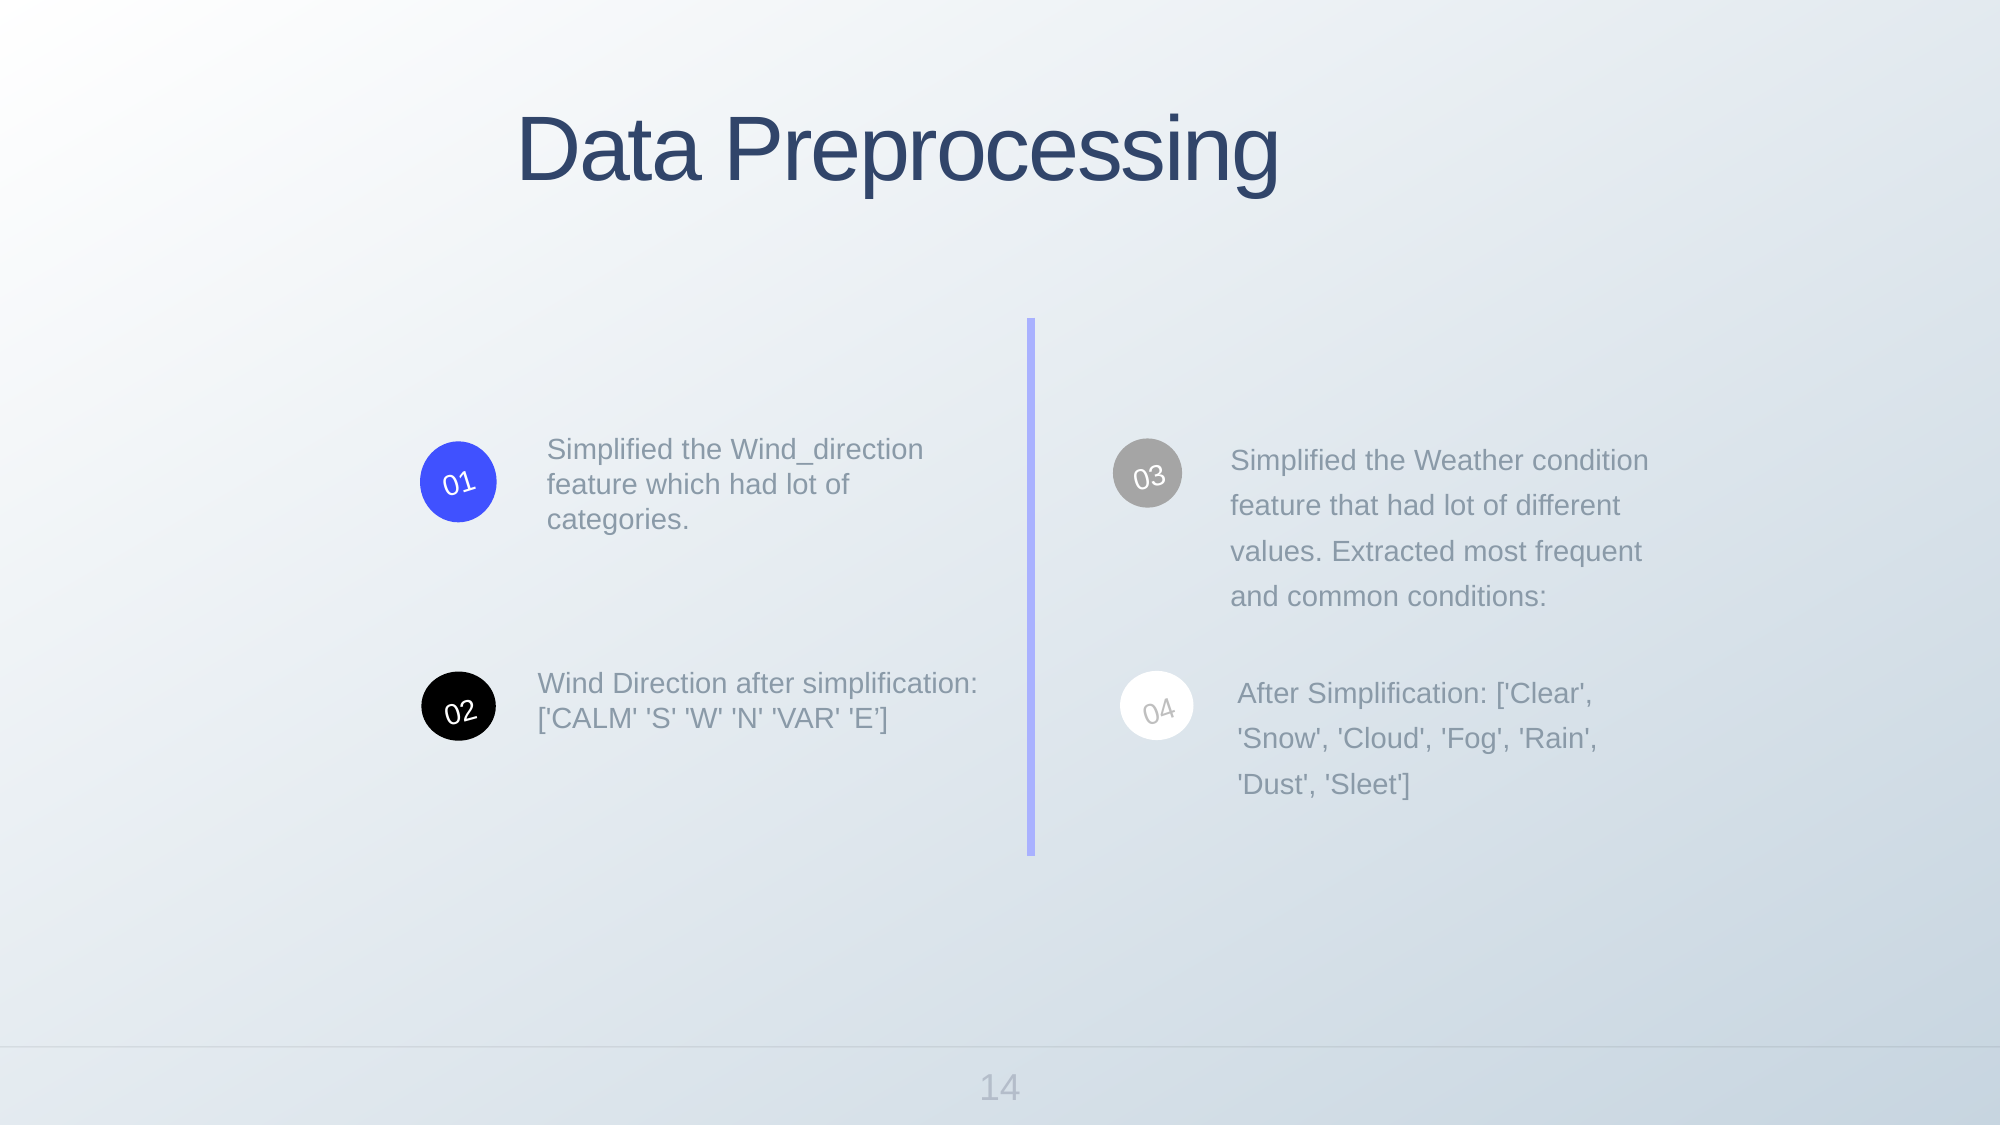

Data Preprocessing
Simplified the Wind_direction feature which had lot of categories.
Simplified the Weather condition feature that had lot of different values. Extracted most frequent and common conditions:

03

01
Wind Direction after simplification: ['CALM' 'S' 'W' 'N' 'VAR' 'E’]
After Simplification: ['Clear', 'Snow', 'Cloud', 'Fog', 'Rain', 'Dust', 'Sleet']

04

02